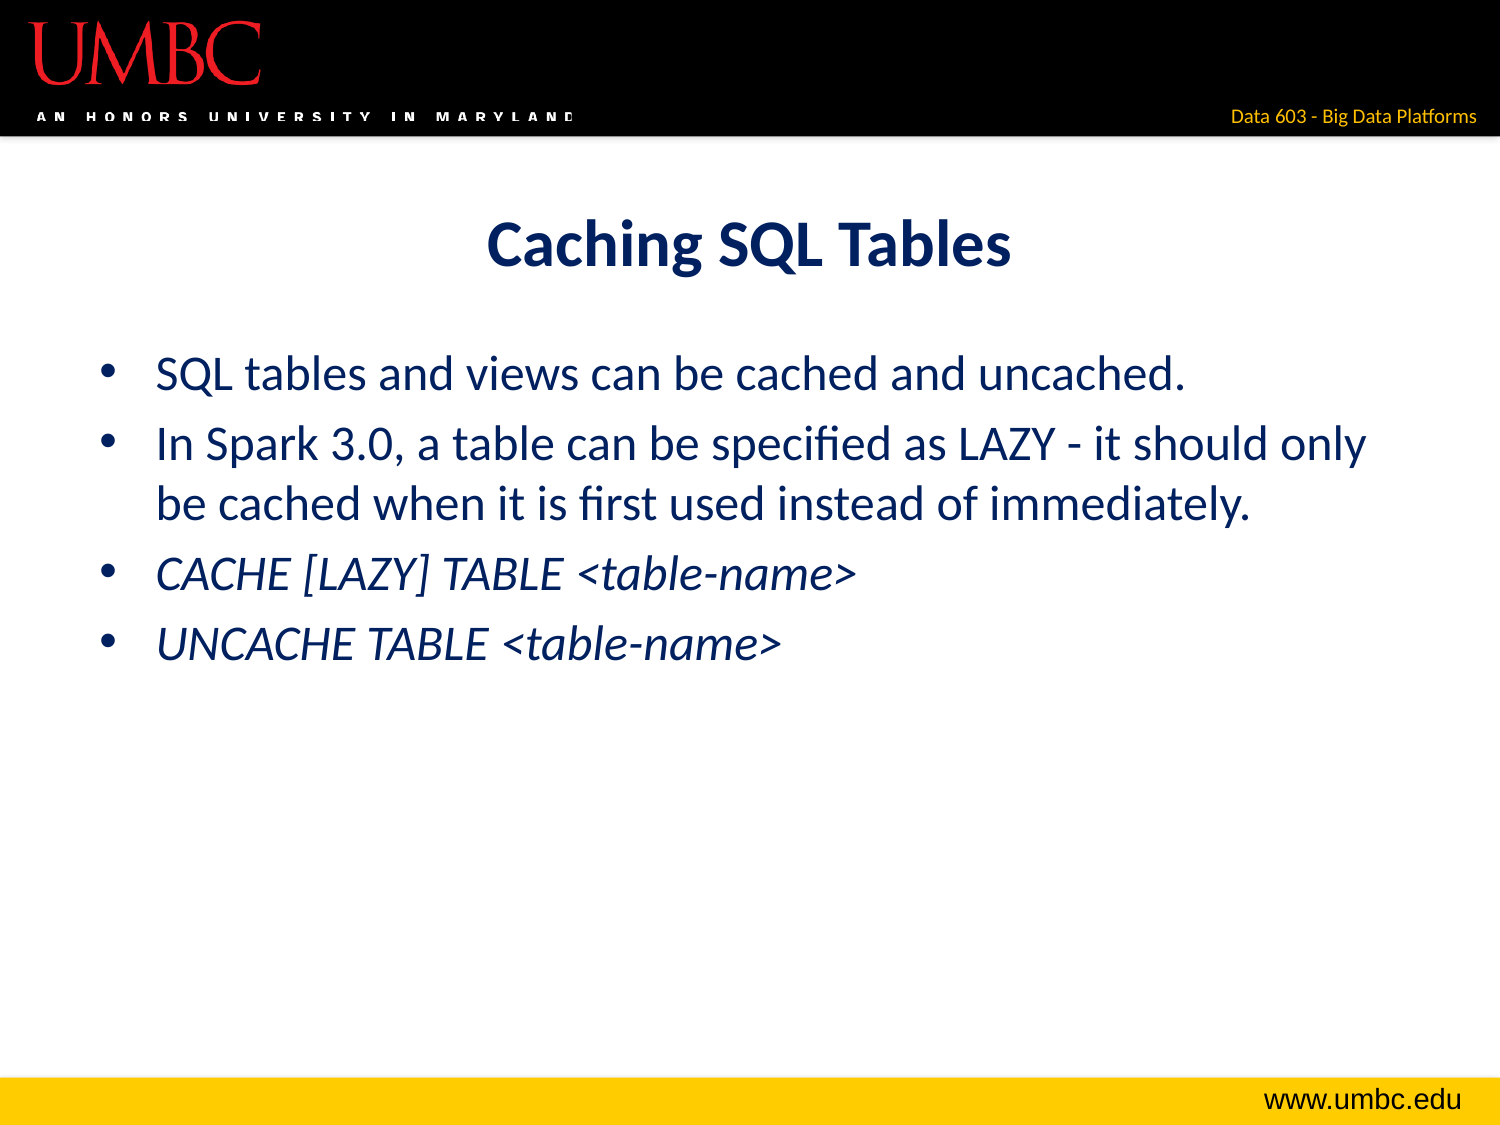

# Caching SQL Tables
SQL tables and views can be cached and uncached.
In Spark 3.0, a table can be specified as LAZY - it should only be cached when it is first used instead of immediately.
CACHE [LAZY] TABLE <table-name>
UNCACHE TABLE <table-name>